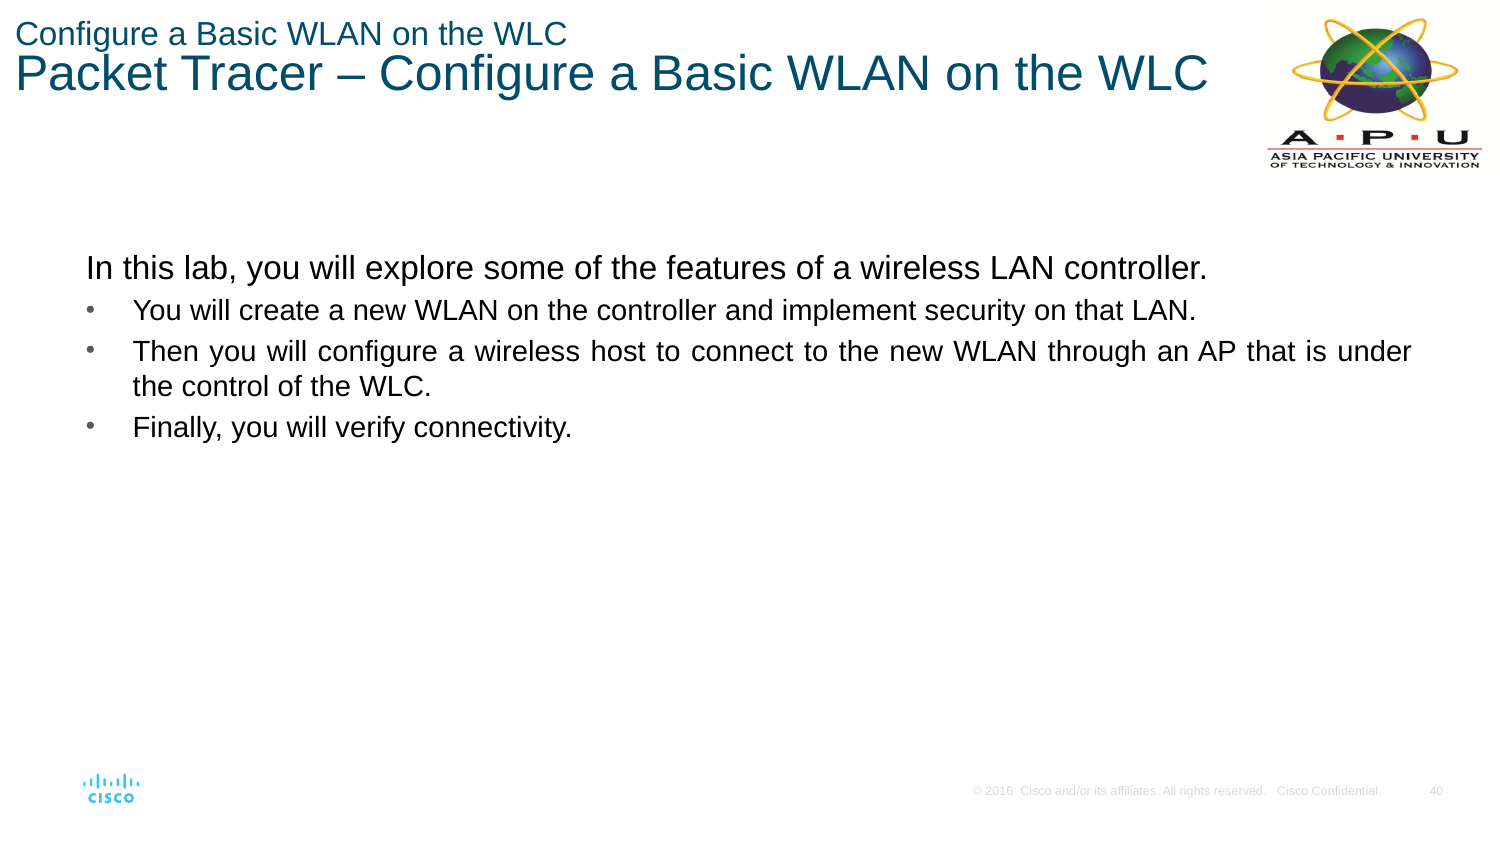

# Configure a Basic WLAN on the WLC Packet Tracer – Configure a Basic WLAN on the WLC
In this lab, you will explore some of the features of a wireless LAN controller.
You will create a new WLAN on the controller and implement security on that LAN.
Then you will configure a wireless host to connect to the new WLAN through an AP that is under the control of the WLC.
Finally, you will verify connectivity.